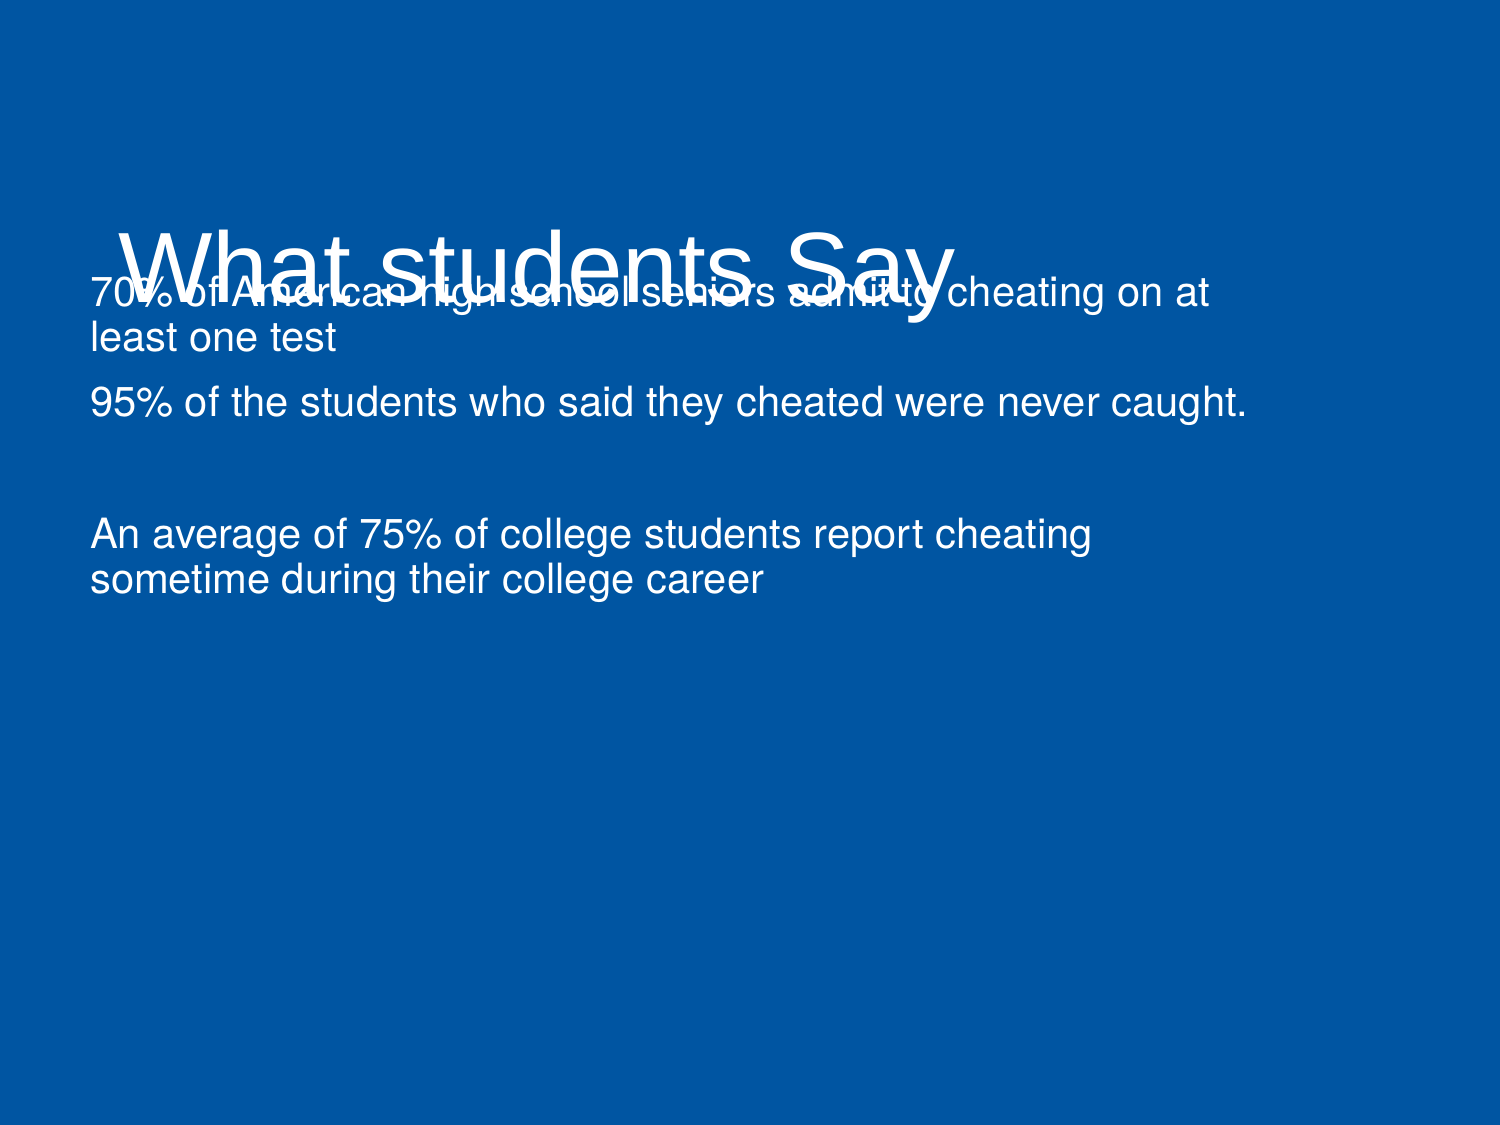

# What students Say
70% of American high school seniors admit to cheating on at least one test
95% of the students who said they cheated were never caught.

An average of 75% of college students report cheating sometime during their college career